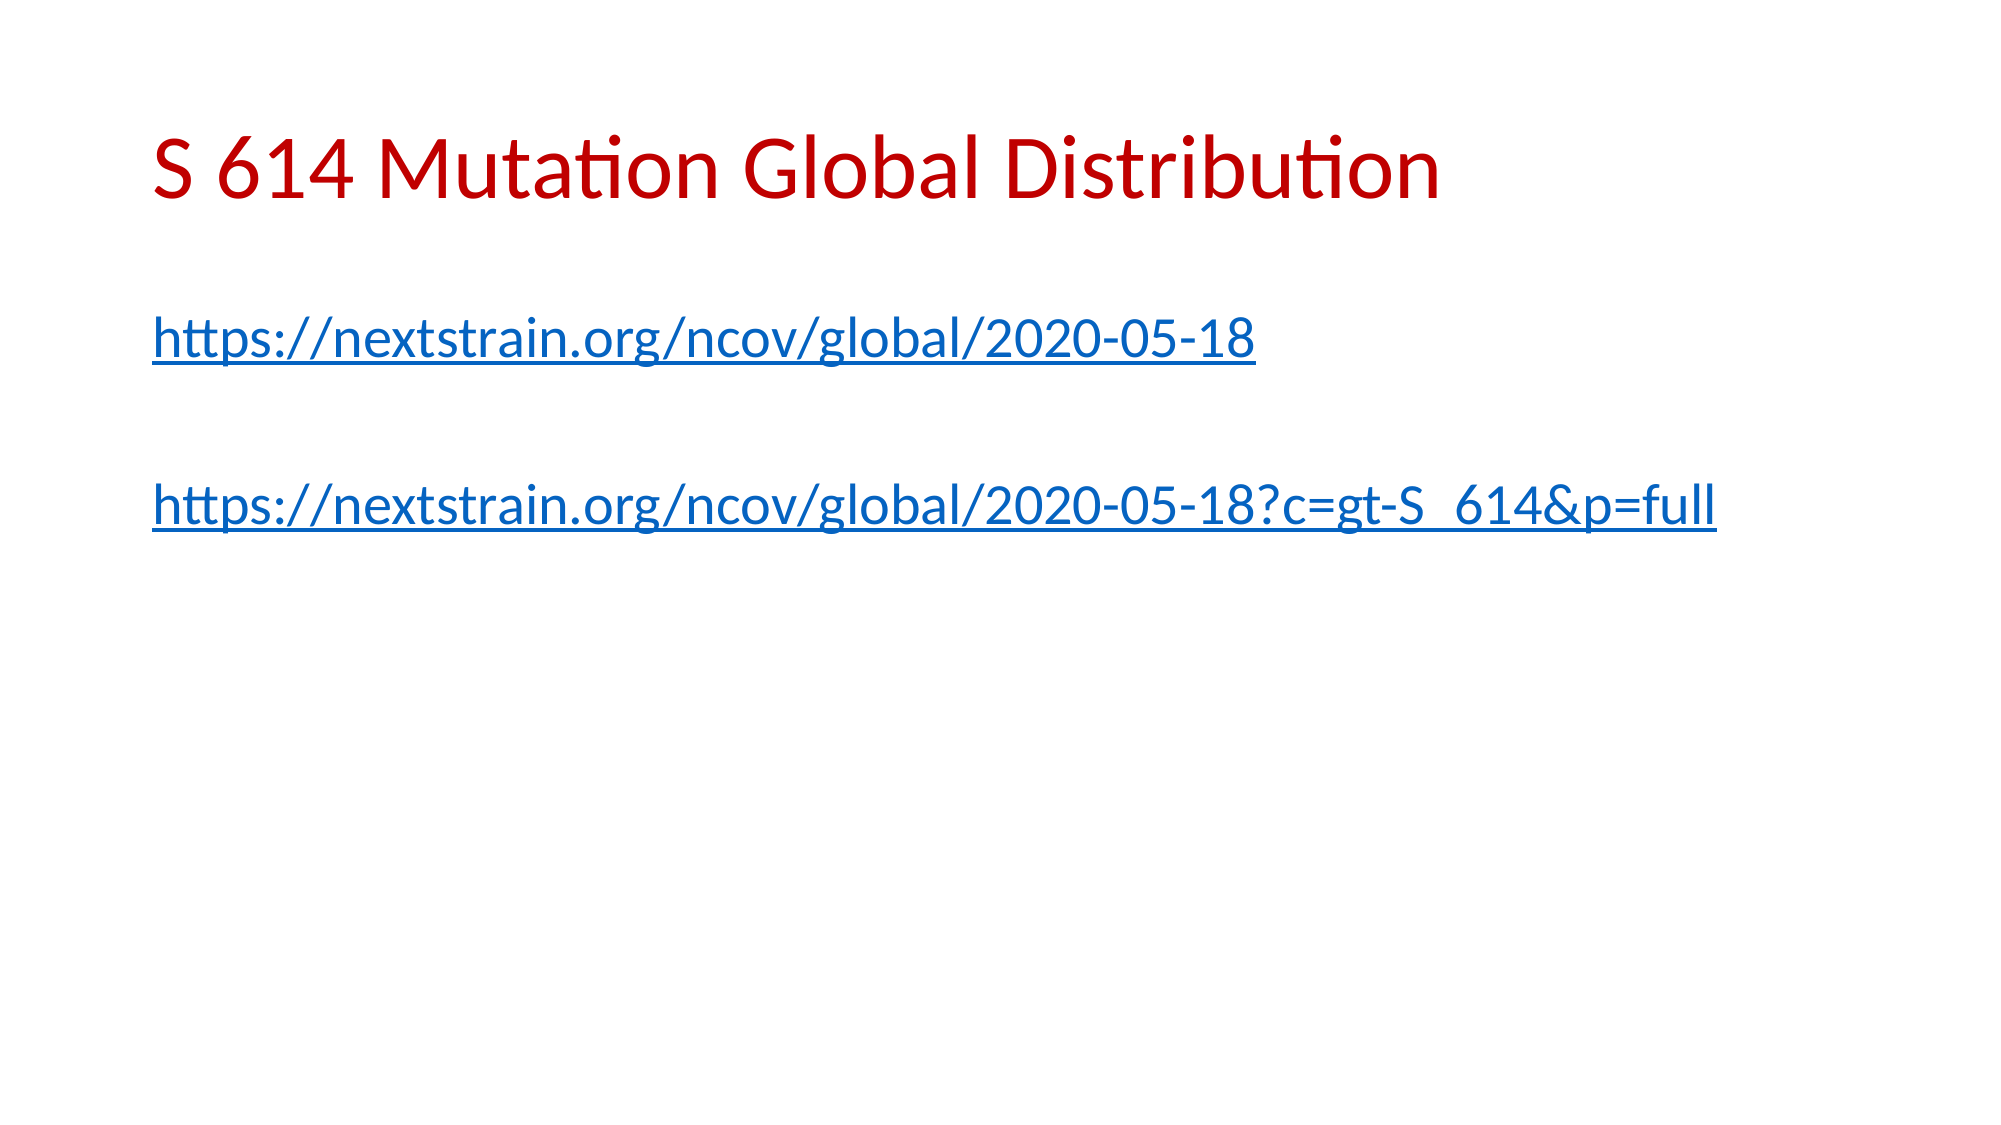

# S 614 Mutation Global Distribution
https://nextstrain.org/ncov/global/2020-05-18

https://nextstrain.org/ncov/global/2020-05-18?c=gt-S_614&p=full